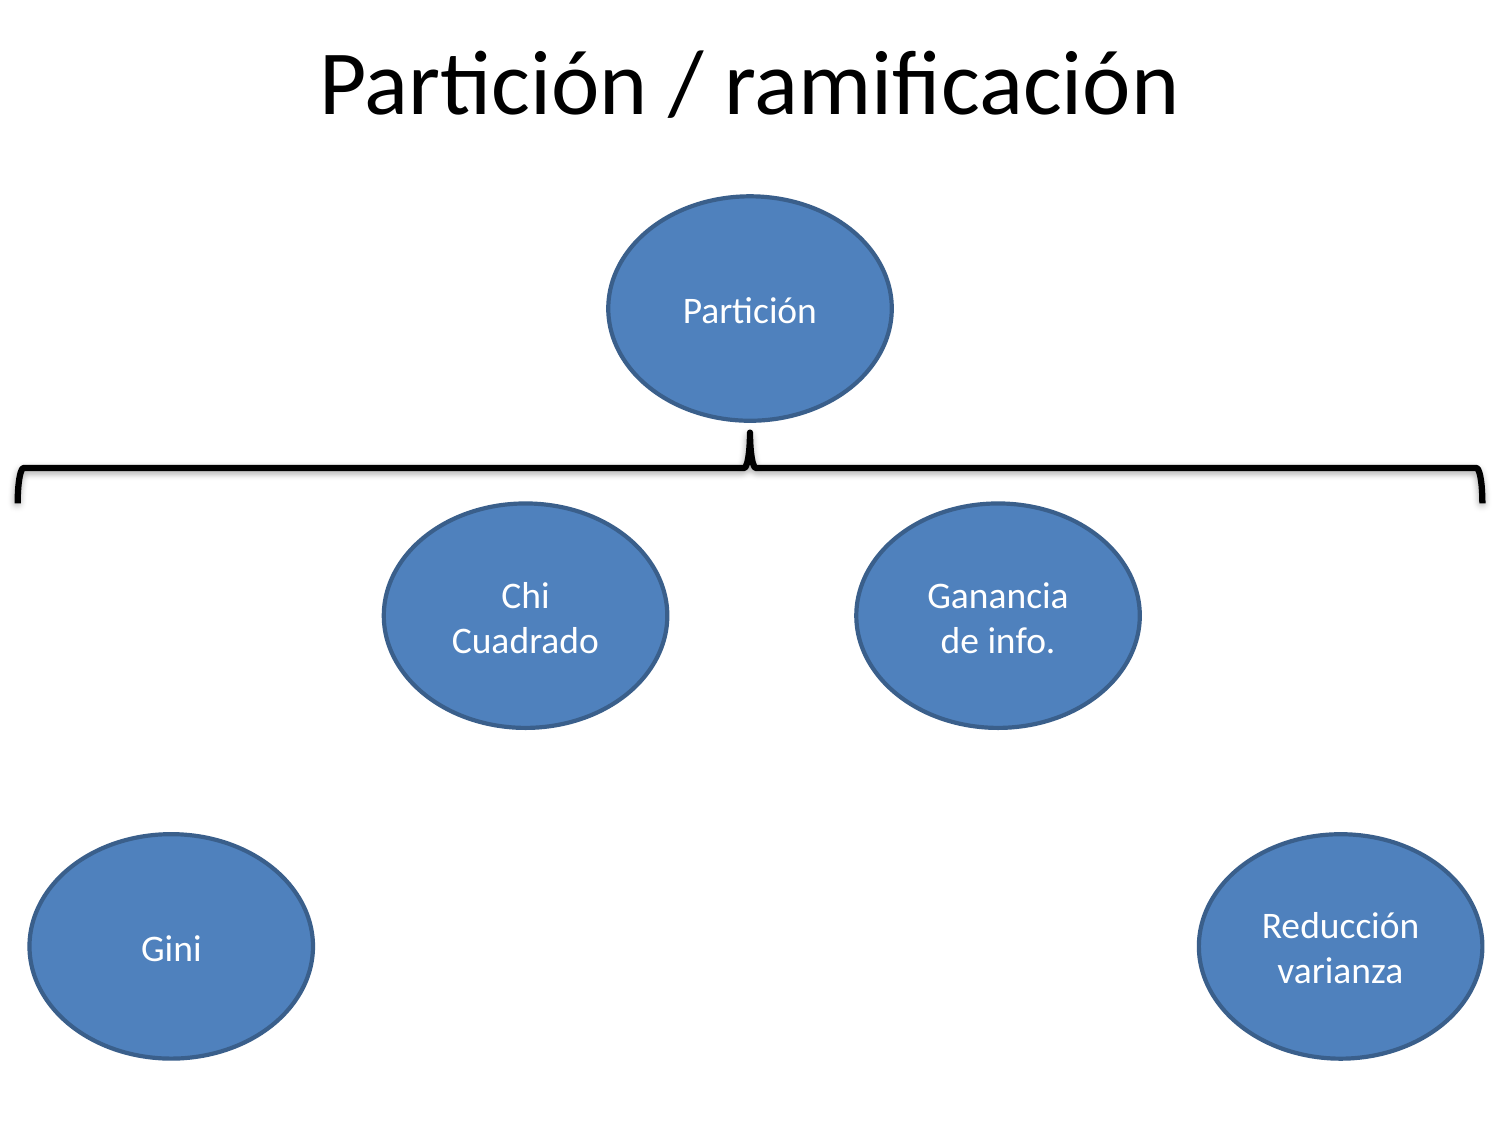

# Partición / ramificación
Partición
Chi Cuadrado
Ganancia de info.
Gini
Reducción varianza